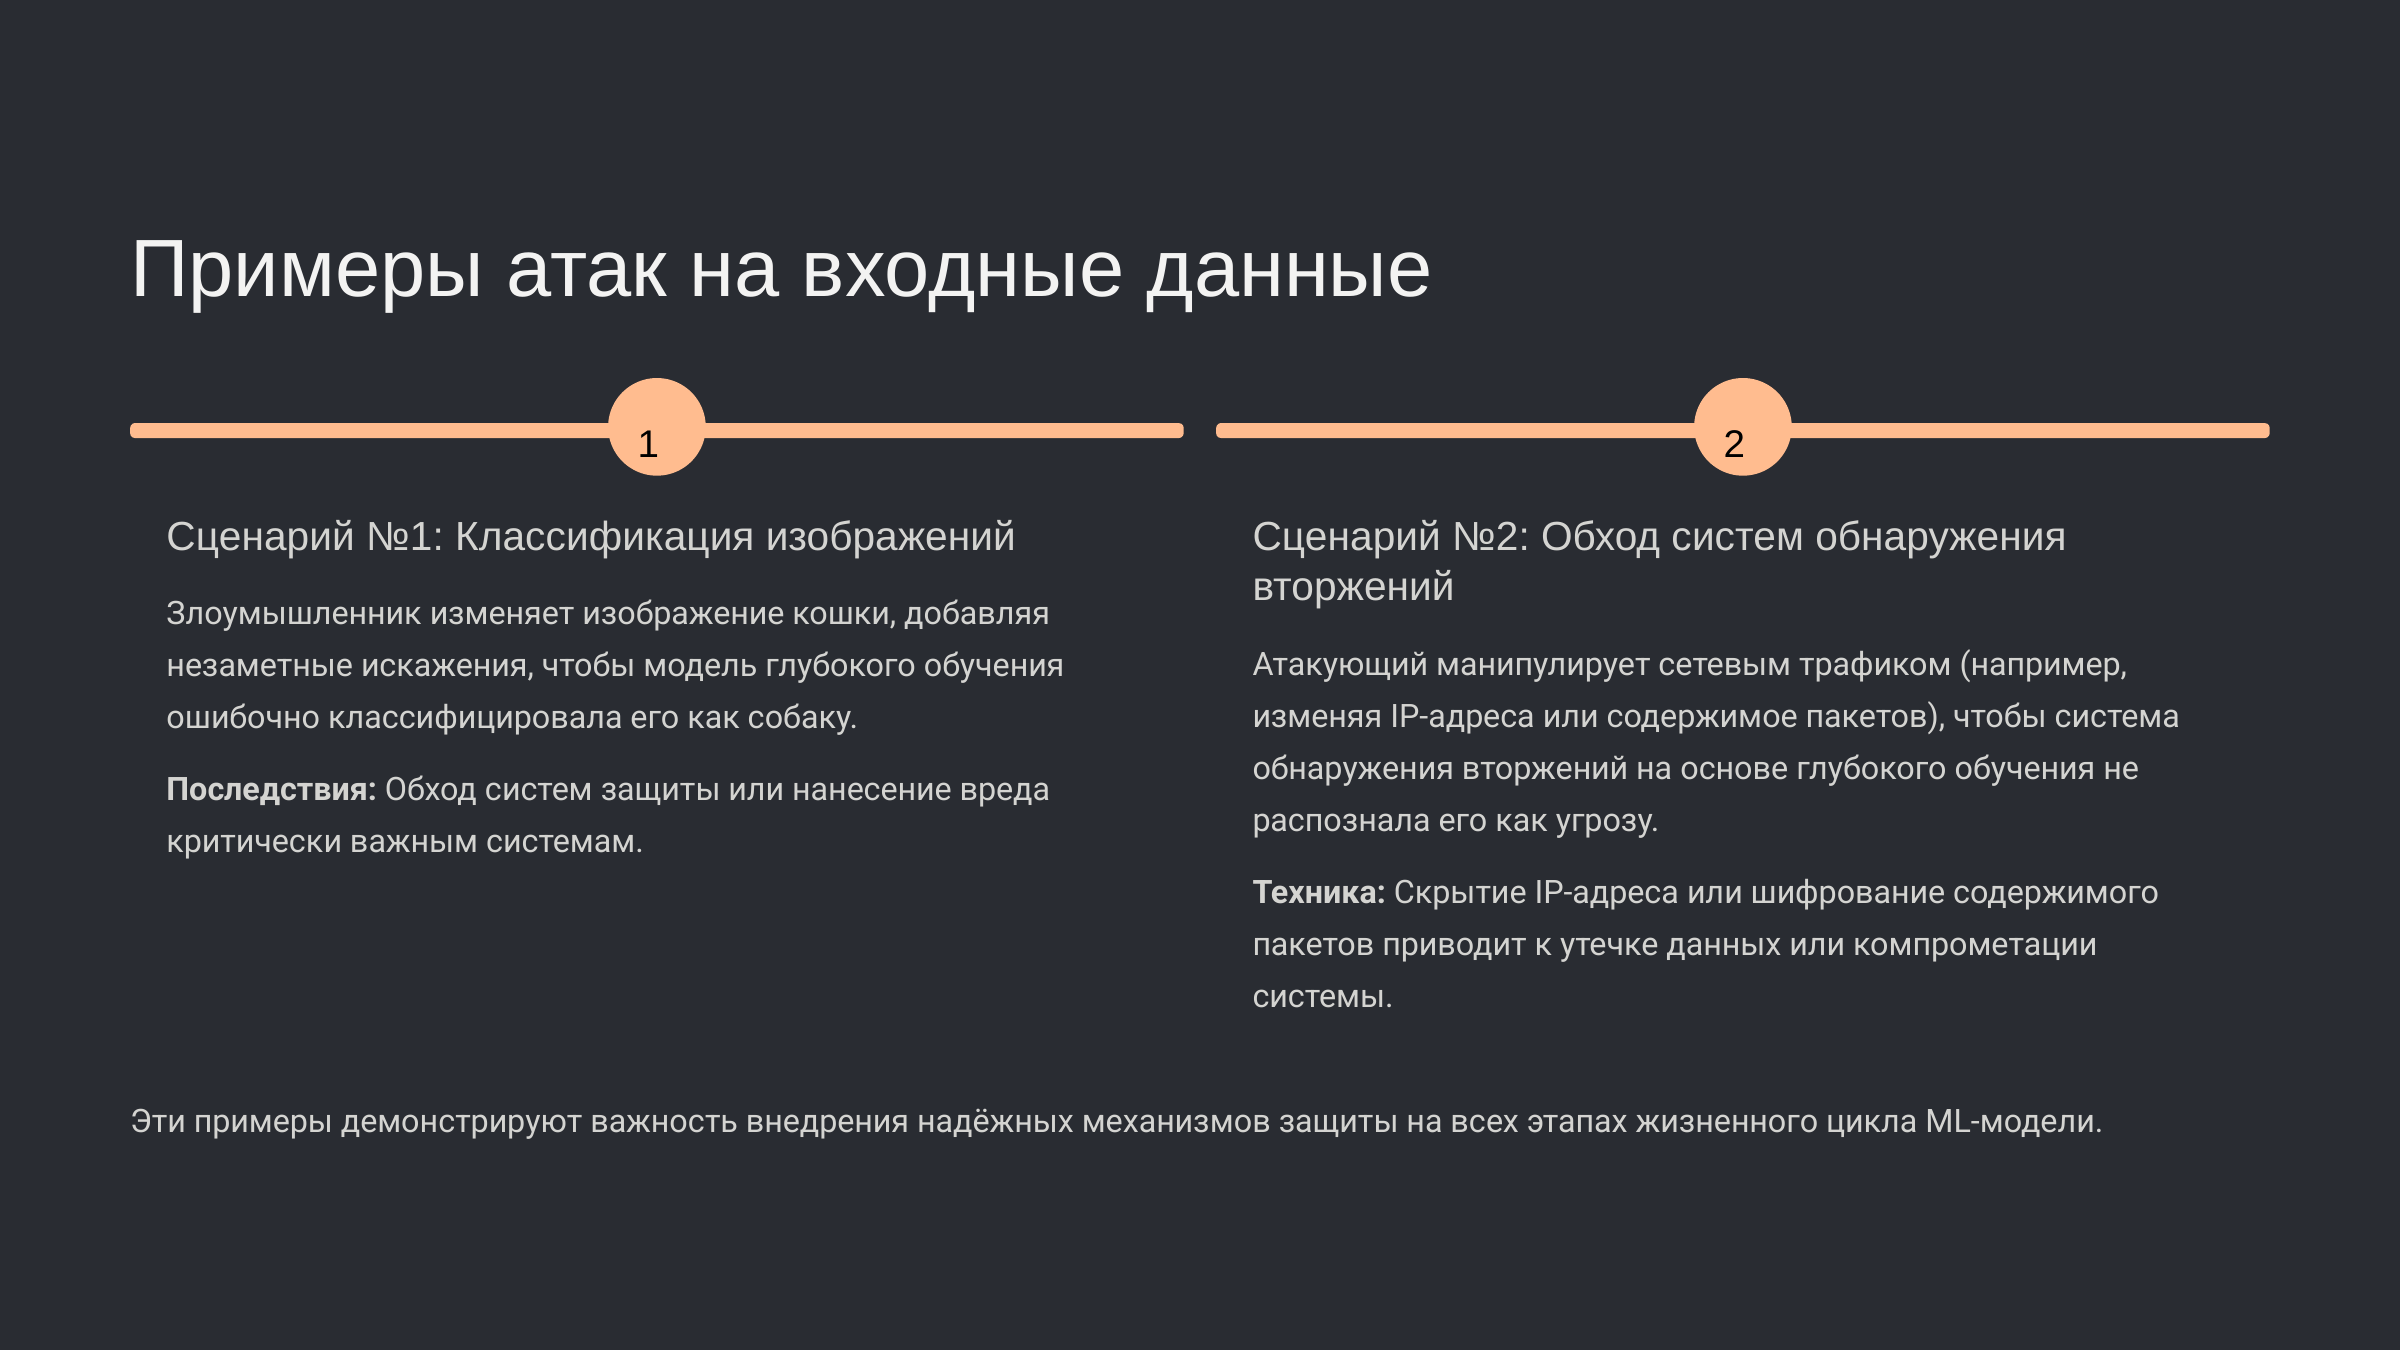

Примеры атак на входные данные

1
2

Сценарий №1: Классификация изображений
Сценарий №2: Обход систем обнаружения вторжений
Злоумышленник изменяет изображение кошки, добавляя незаметные искажения, чтобы модель глубокого обучения ошибочно классифицировала его как собаку.
Атакующий манипулирует сетевым трафиком (например, изменяя IP-адреса или содержимое пакетов), чтобы система обнаружения вторжений на основе глубокого обучения не распознала его как угрозу.
Последствия: Обход систем защиты или нанесение вреда критически важным системам.
Техника: Скрытие IP-адреса или шифрование содержимого пакетов приводит к утечке данных или компрометации системы.
Эти примеры демонстрируют важность внедрения надёжных механизмов защиты на всех этапах жизненного цикла ML-модели.